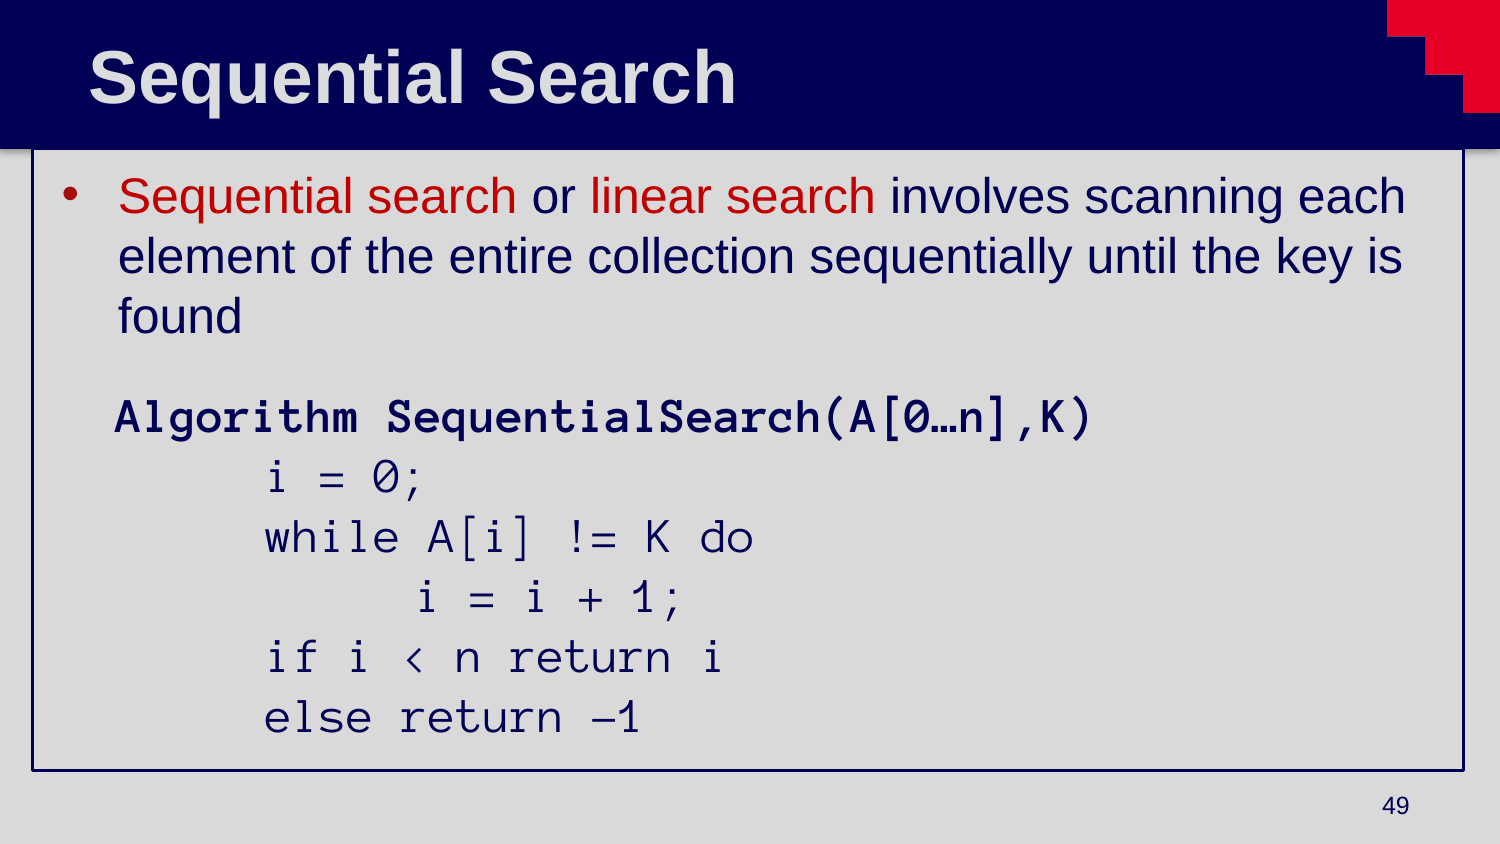

# Sequential Search
Sequential search or linear search involves scanning each element of the entire collection sequentially until the key is found

Algorithm SequentialSearch(A[0…n],K)
	i = 0;
	while A[i] != K do
		i = i + 1;
	if i < n return i
	else return -1
49